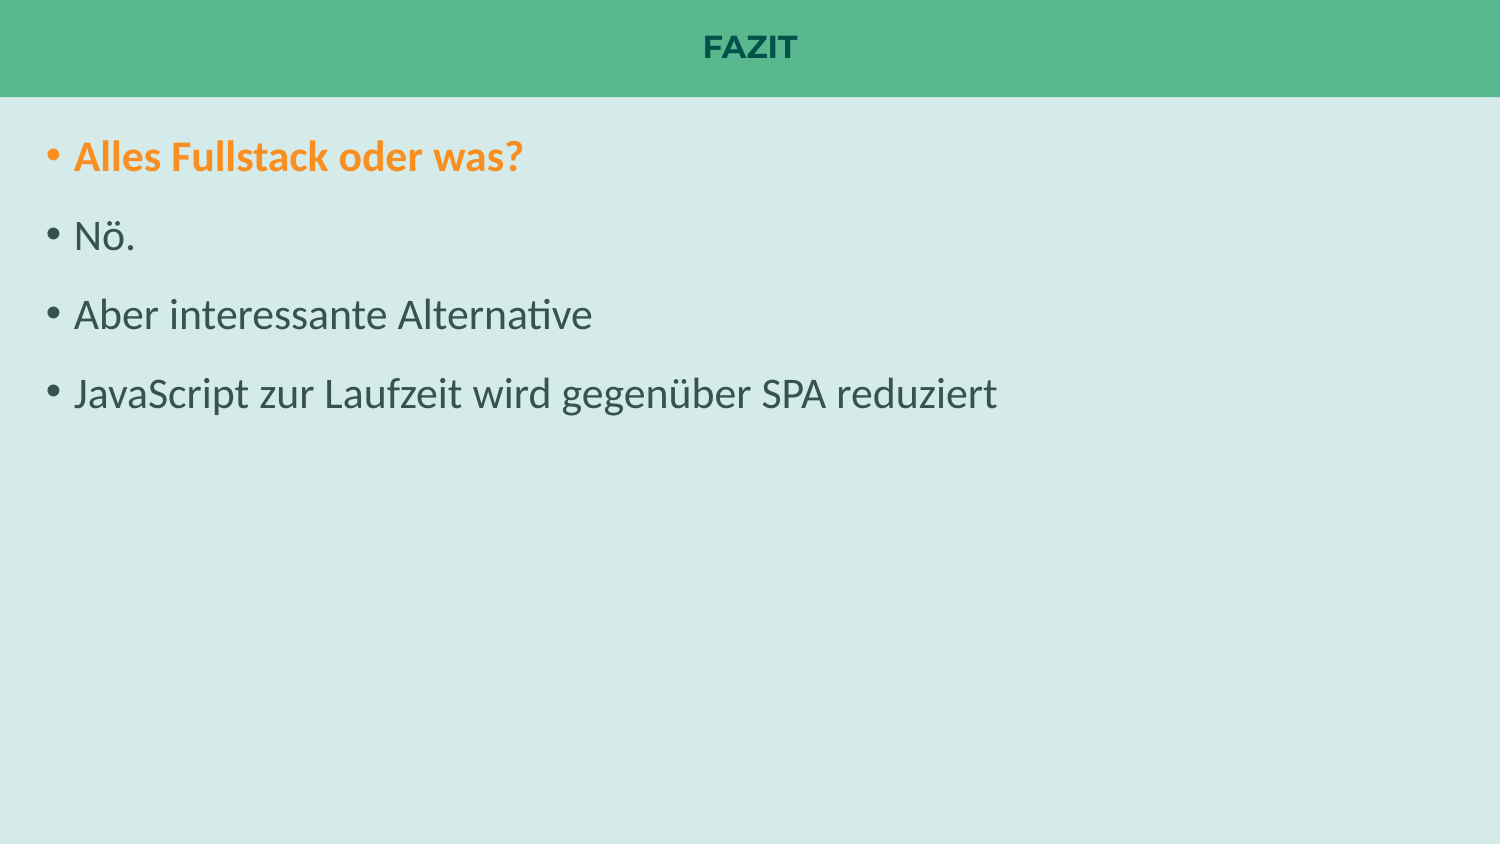

# Fazit
Alles Fullstack oder was?
Nö.
Aber interessante Alternative
JavaScript zur Laufzeit wird gegenüber SPA reduziert